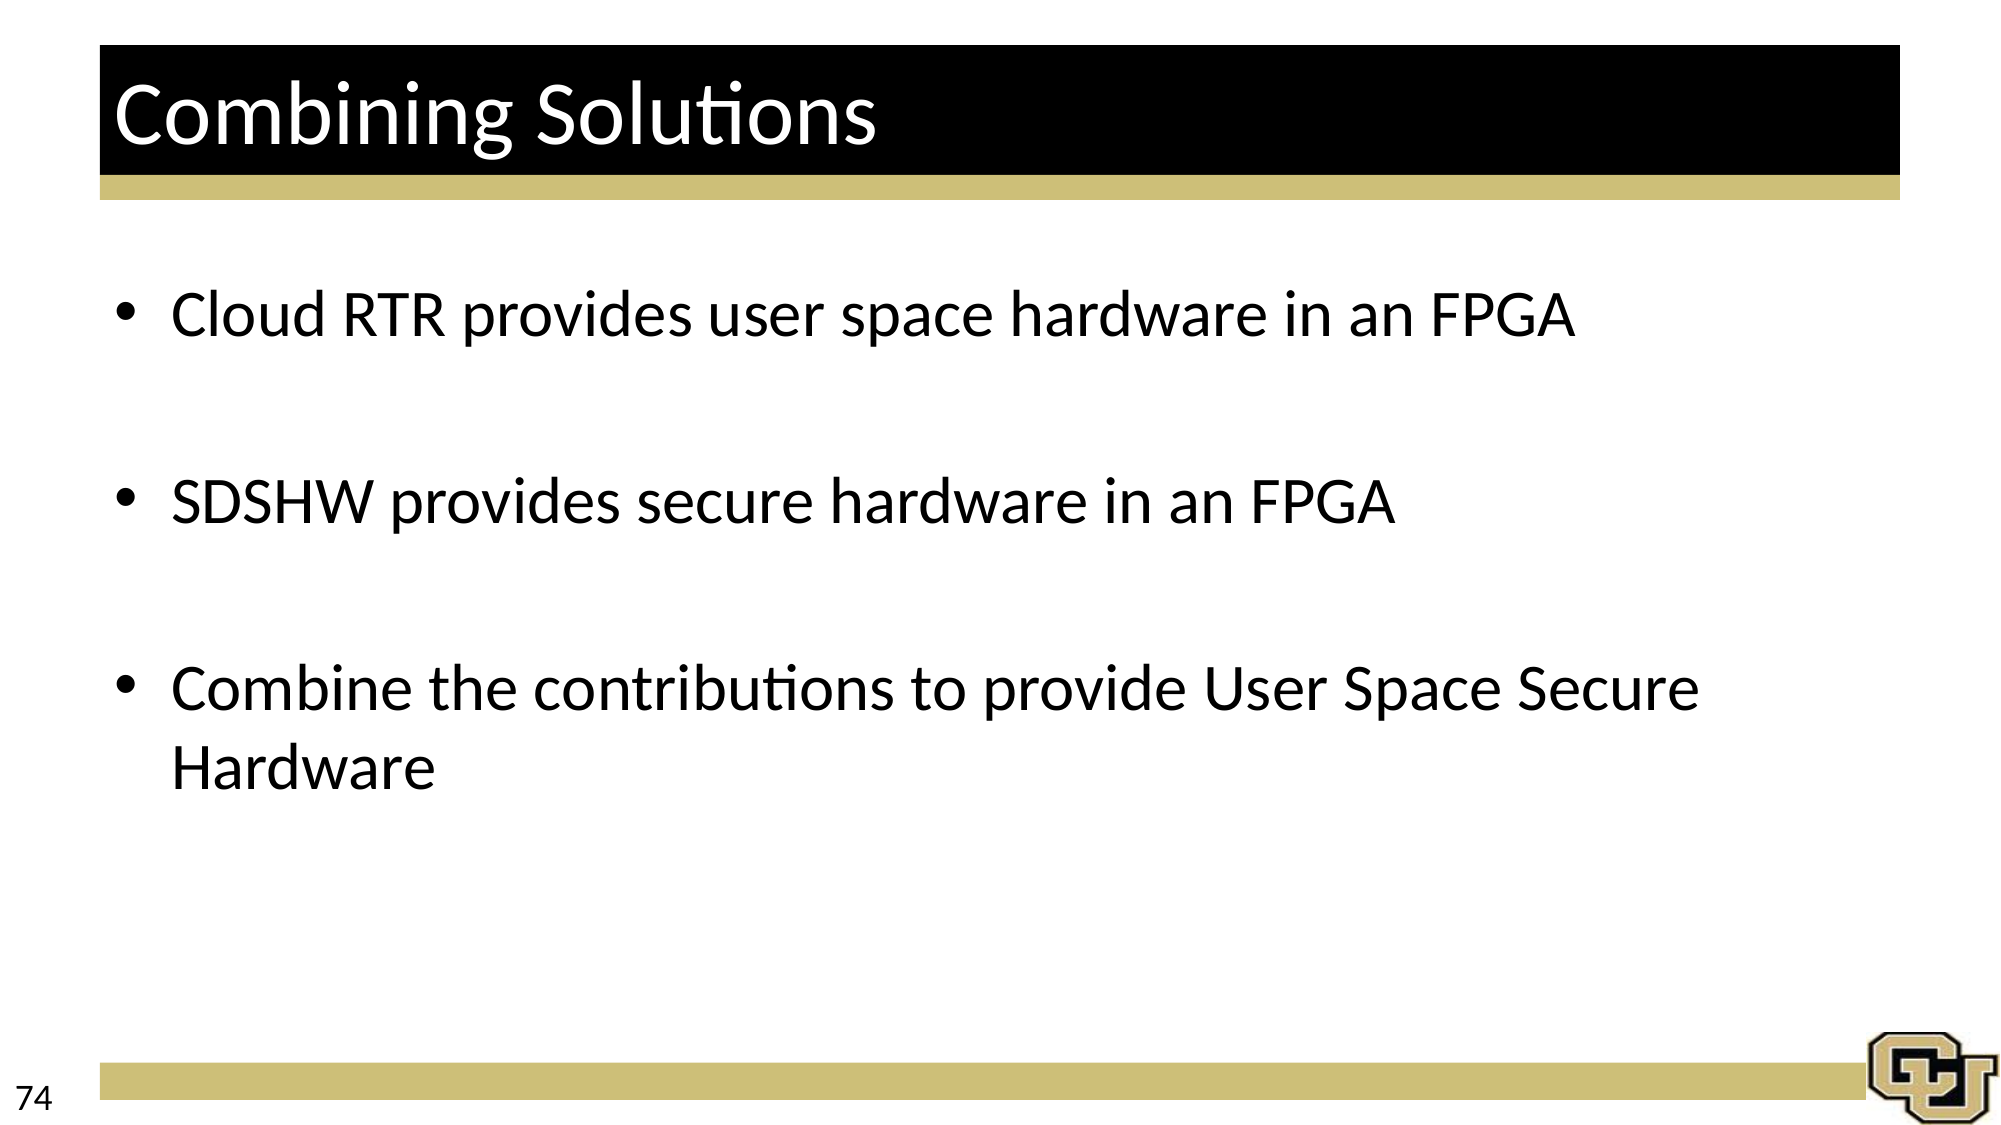

# Combining Solutions
Cloud RTR provides user space hardware in an FPGA

SDSHW provides secure hardware in an FPGA

Combine the contributions to provide User Space Secure Hardware
74